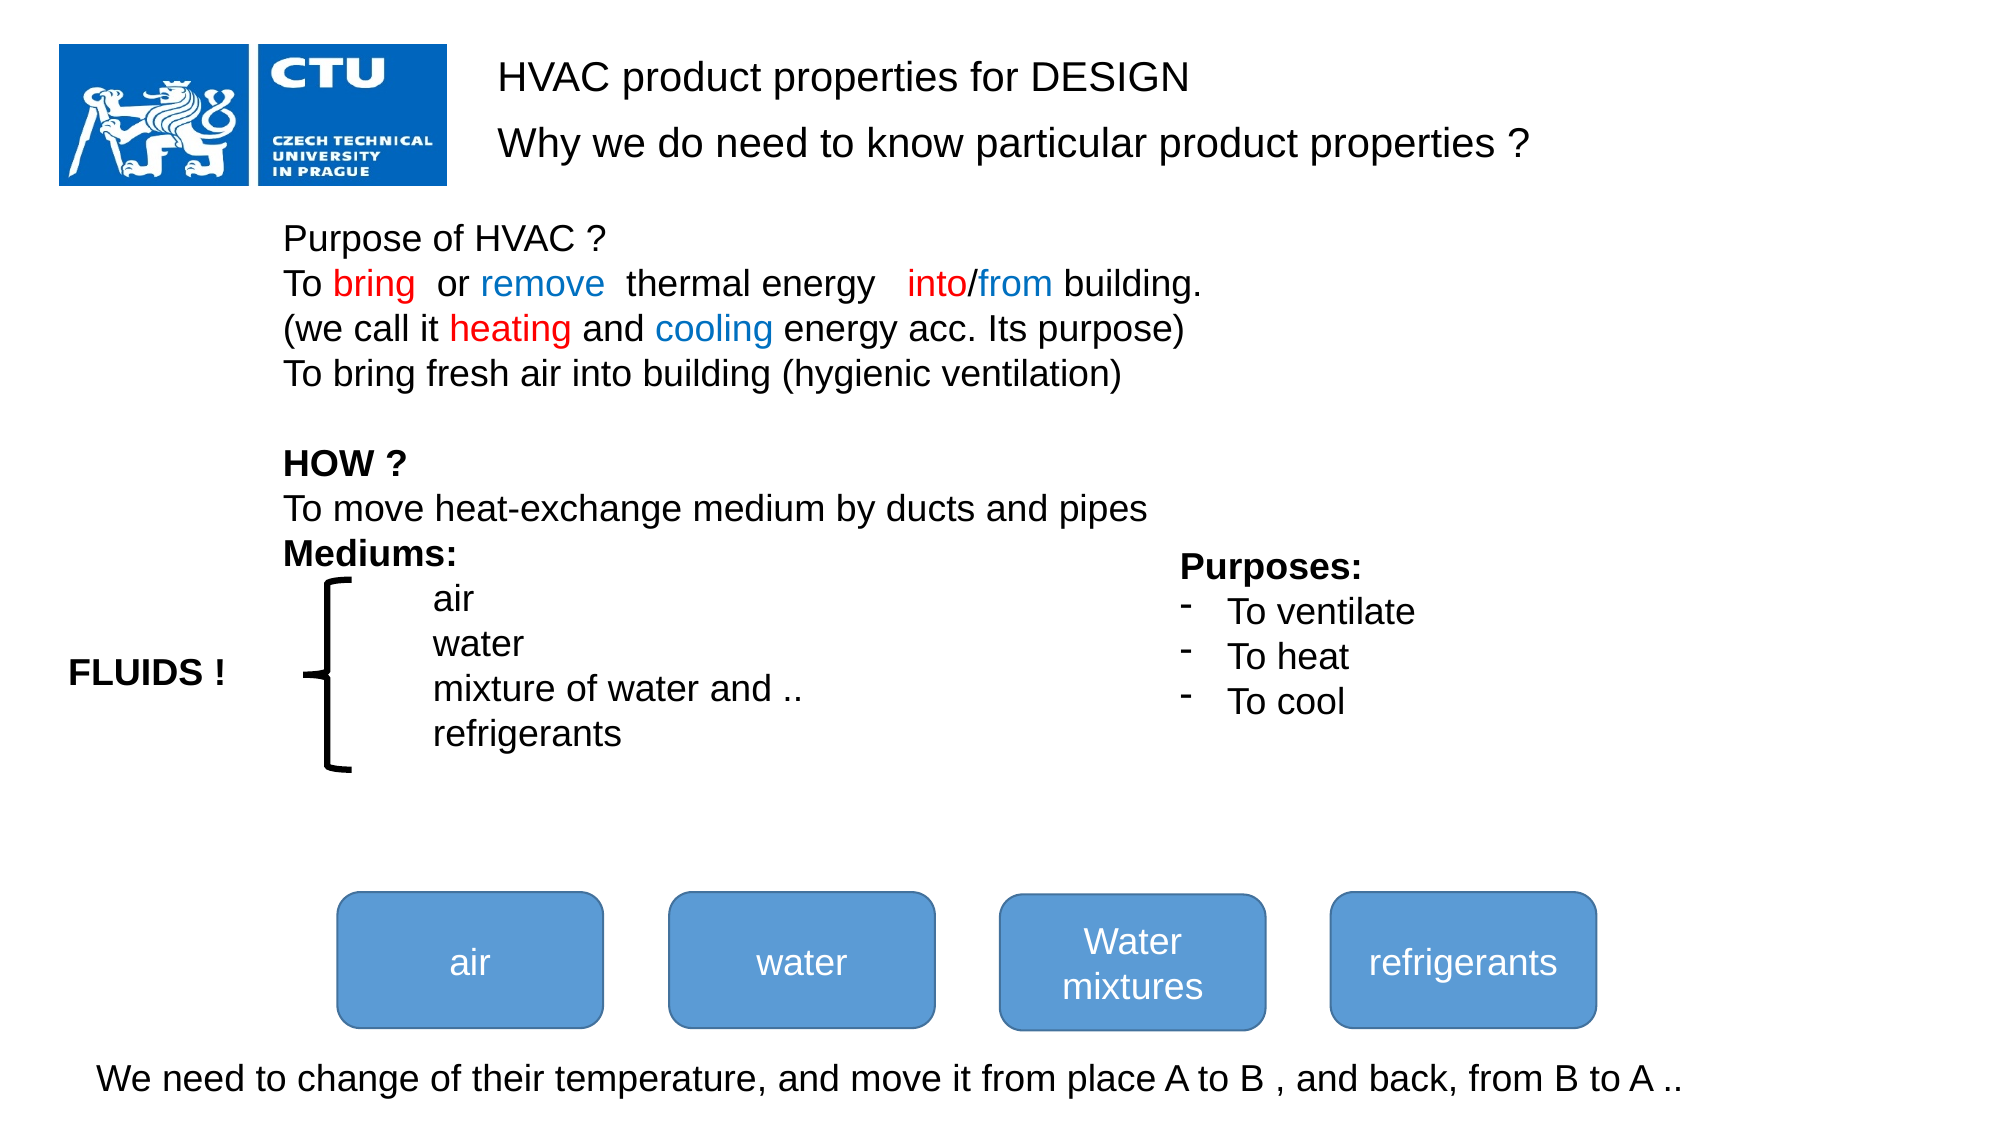

HVAC product properties for DESIGN
Why we do need to know particular product properties ?
Purpose of HVAC ?
To bring  or remove  thermal energy   into/from building.
(we call it heating and cooling energy acc. Its purpose)
To bring fresh air into building (hygienic ventilation)

HOW ?
To move heat-exchange medium by ducts and pipes
Mediums:
	air
	water
	mixture of water and ..
	refrigerants
Purposes:
To ventilate
To heat
To cool

FLUIDS !
water
refrigerants
air
Water mixtures
We need to change of their temperature, and move it from place A to B , and back, from B to A ..